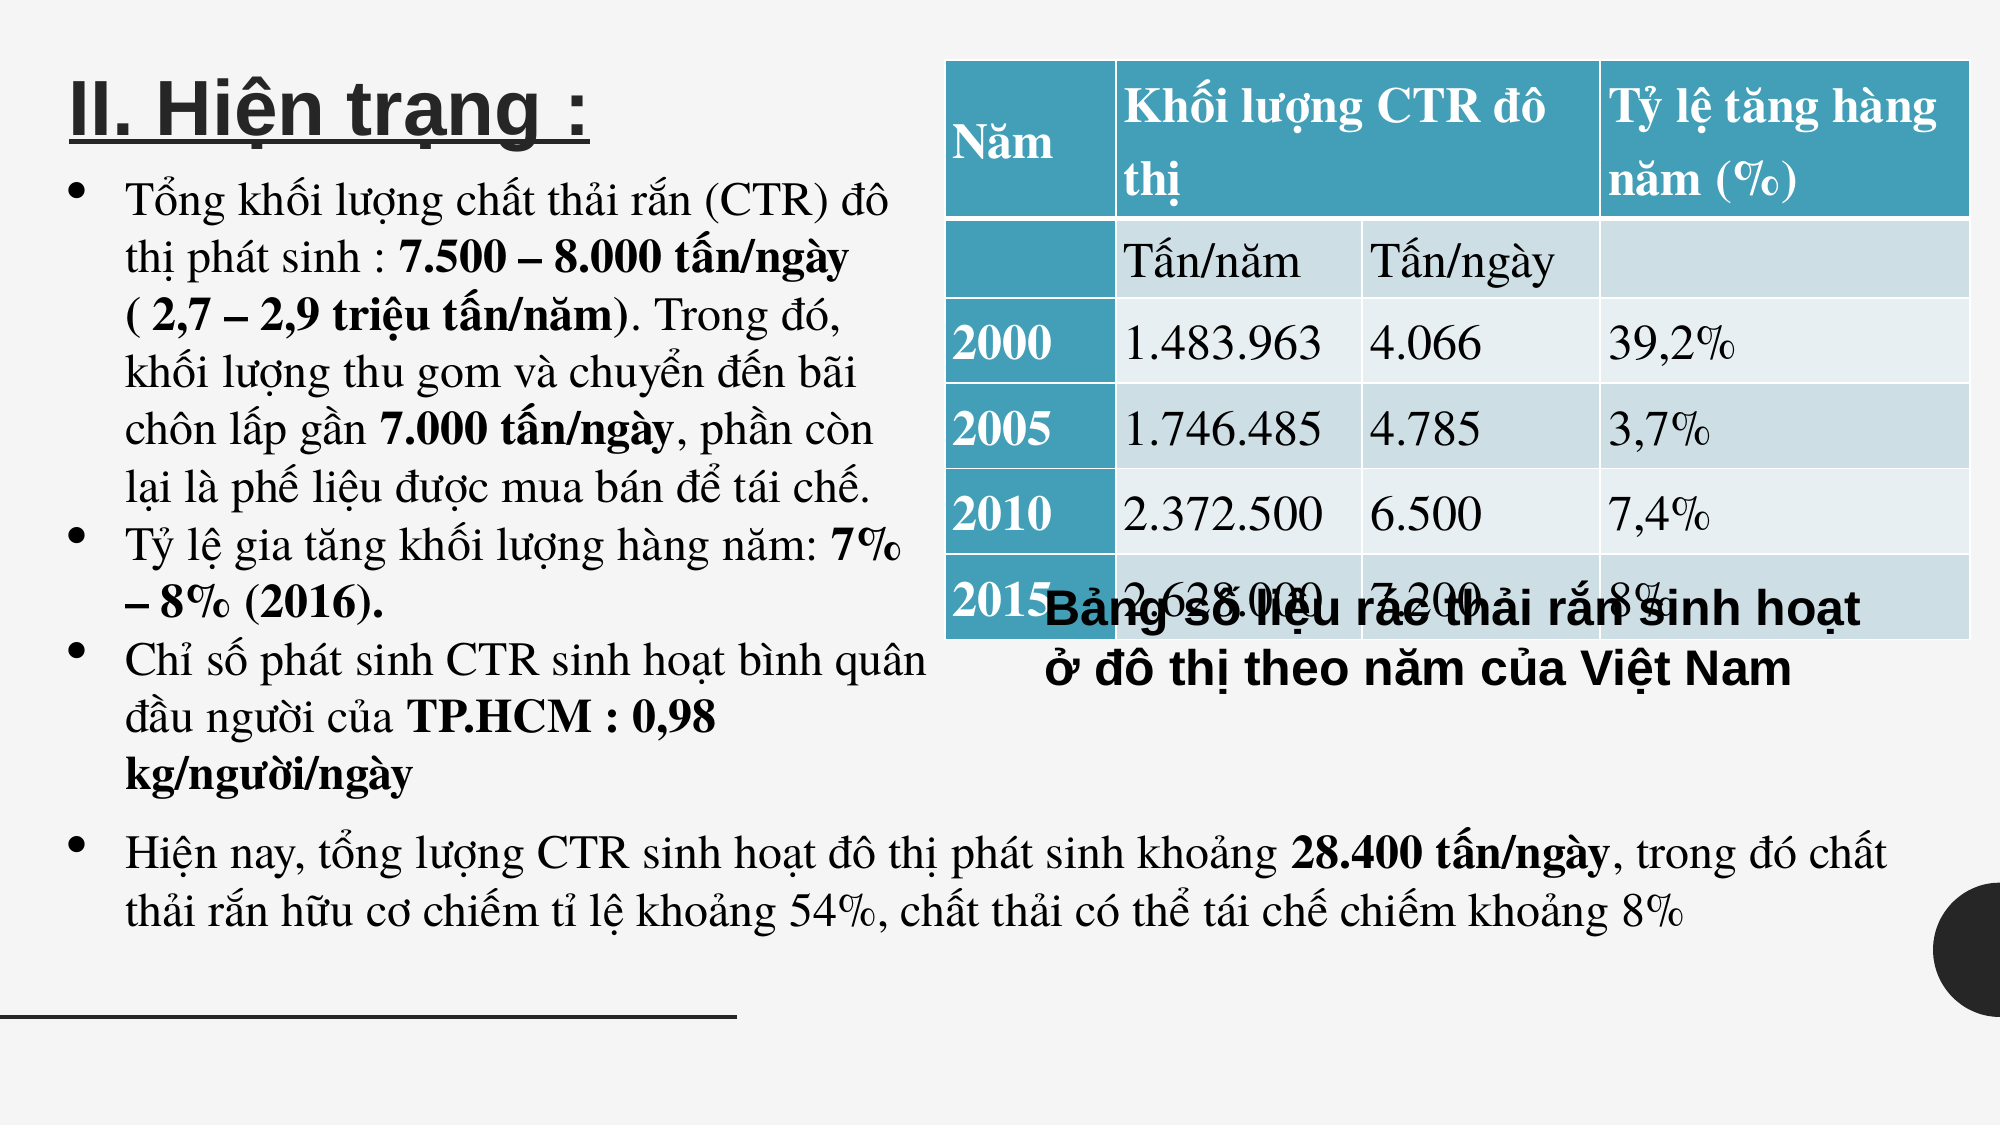

II. Hiện trạng :
| Năm | Khối lượng CTR đô thị |  | Tỷ lệ tăng hàng năm (%) |
| --- | --- | --- | --- |
|  | Tấn/năm | Tấn/ngày |  |
| 2000 | 1.483.963 | 4.066 | 39,2% |
| 2005 | 1.746.485 | 4.785 | 3,7% |
| 2010 | 2.372.500 | 6.500 | 7,4% |
| 2015 | 2.628.000 | 7.200 | 8% |
Tổng khối lượng chất thải rắn (CTR) đô thị phát sinh : 7.500 – 8.000 tấn/ngày ( 2,7 – 2,9 triệu tấn/năm). Trong đó, khối lượng thu gom và chuyển đến bãi chôn lấp gần 7.000 tấn/ngày, phần còn lại là phế liệu được mua bán để tái chế.
Tỷ lệ gia tăng khối lượng hàng năm: 7% – 8% (2016).
Chỉ số phát sinh CTR sinh hoạt bình quân đầu người của TP.HCM : 0,98 kg/người/ngày
Bảng số liệu rác thải rắn sinh hoạt ở đô thị theo năm của Việt Nam
Hiện nay, tổng lượng CTR sinh hoạt đô thị phát sinh khoảng 28.400 tấn/ngày, trong đó chất thải rắn hữu cơ chiếm tỉ lệ khoảng 54%, chất thải có thể tái chế chiếm khoảng 8%